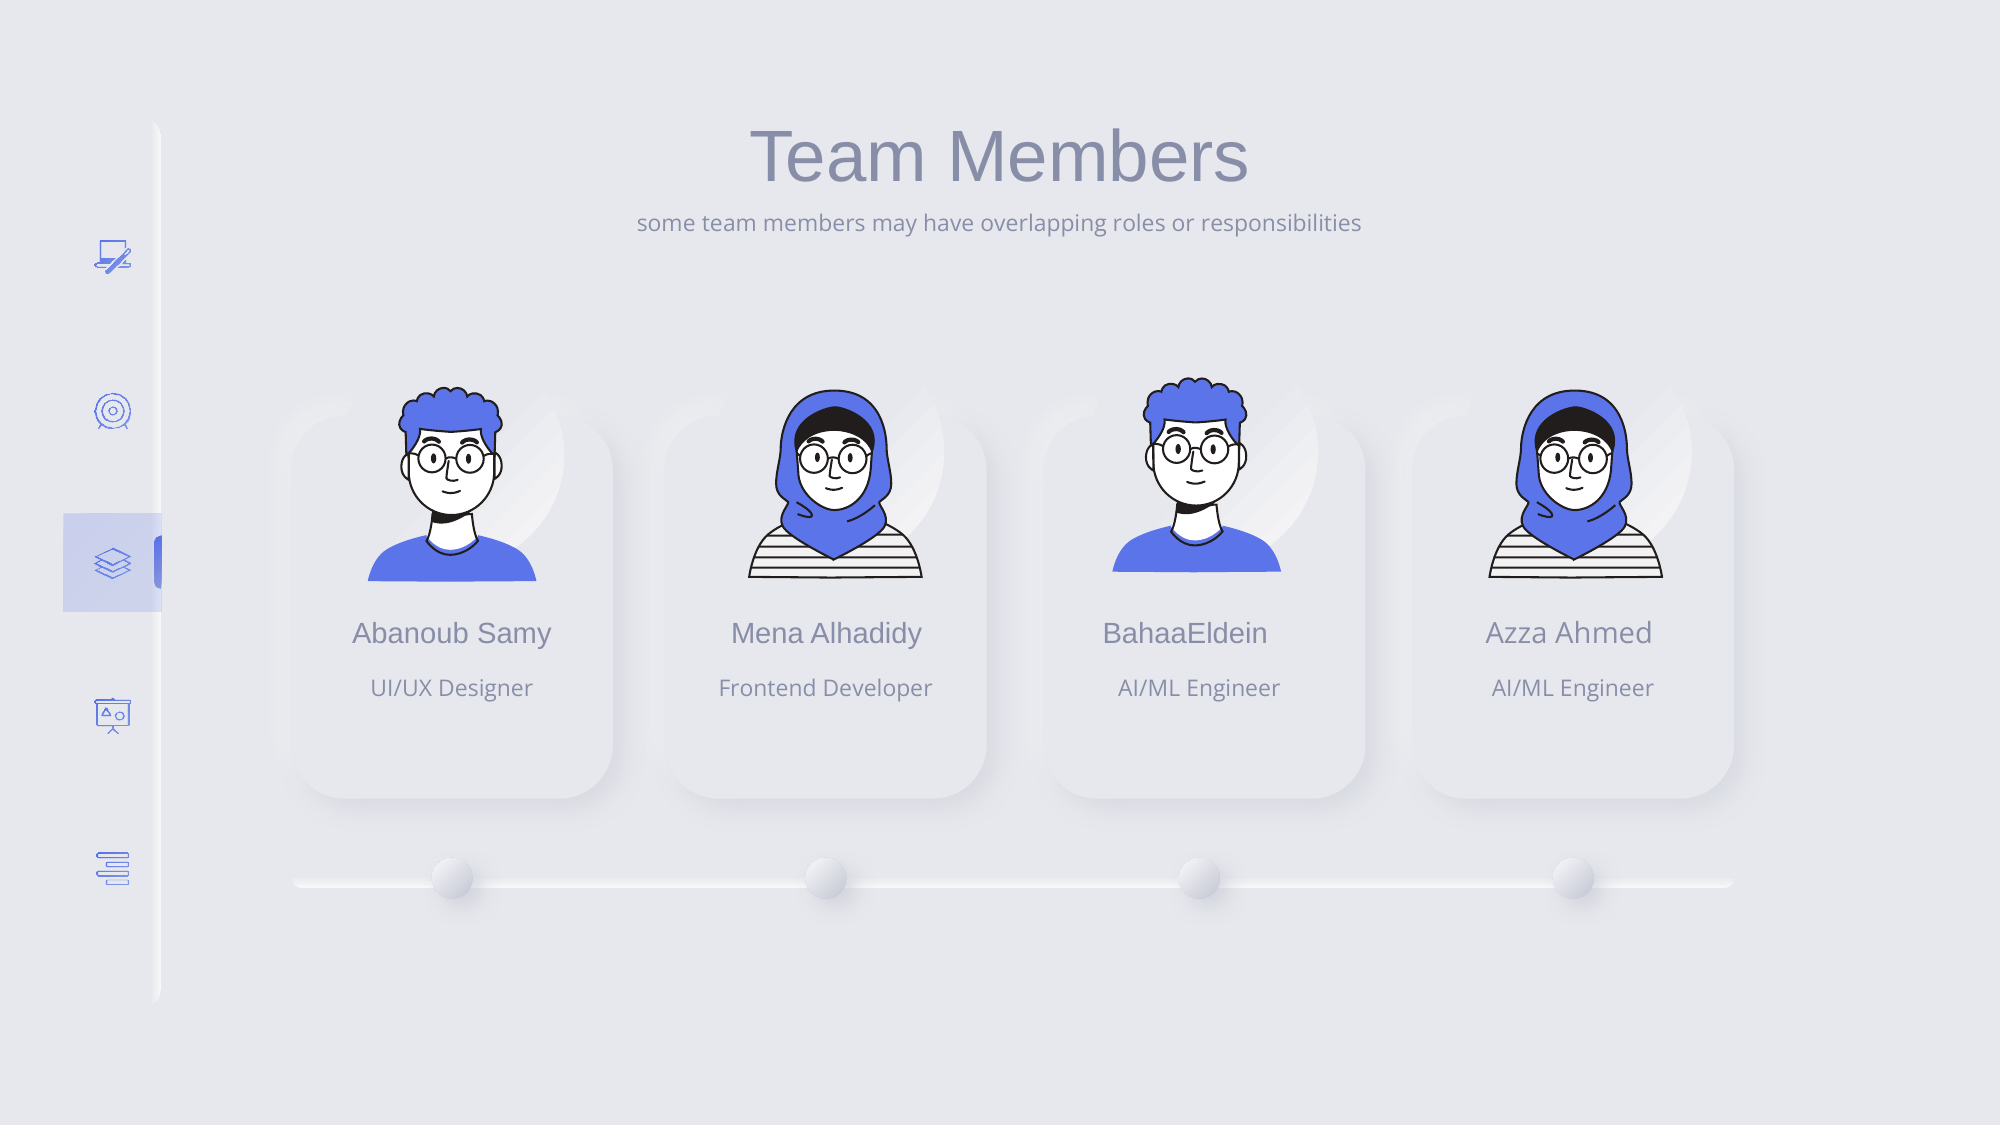

Team Members

some team members may have overlapping roles or responsibilities

Abanoub Samy
Mena Alhadidy
BahaaEldein
Azza Ahmed
UI/UX Designer
Frontend Developer
AI/ML Engineer
AI/ML Engineer